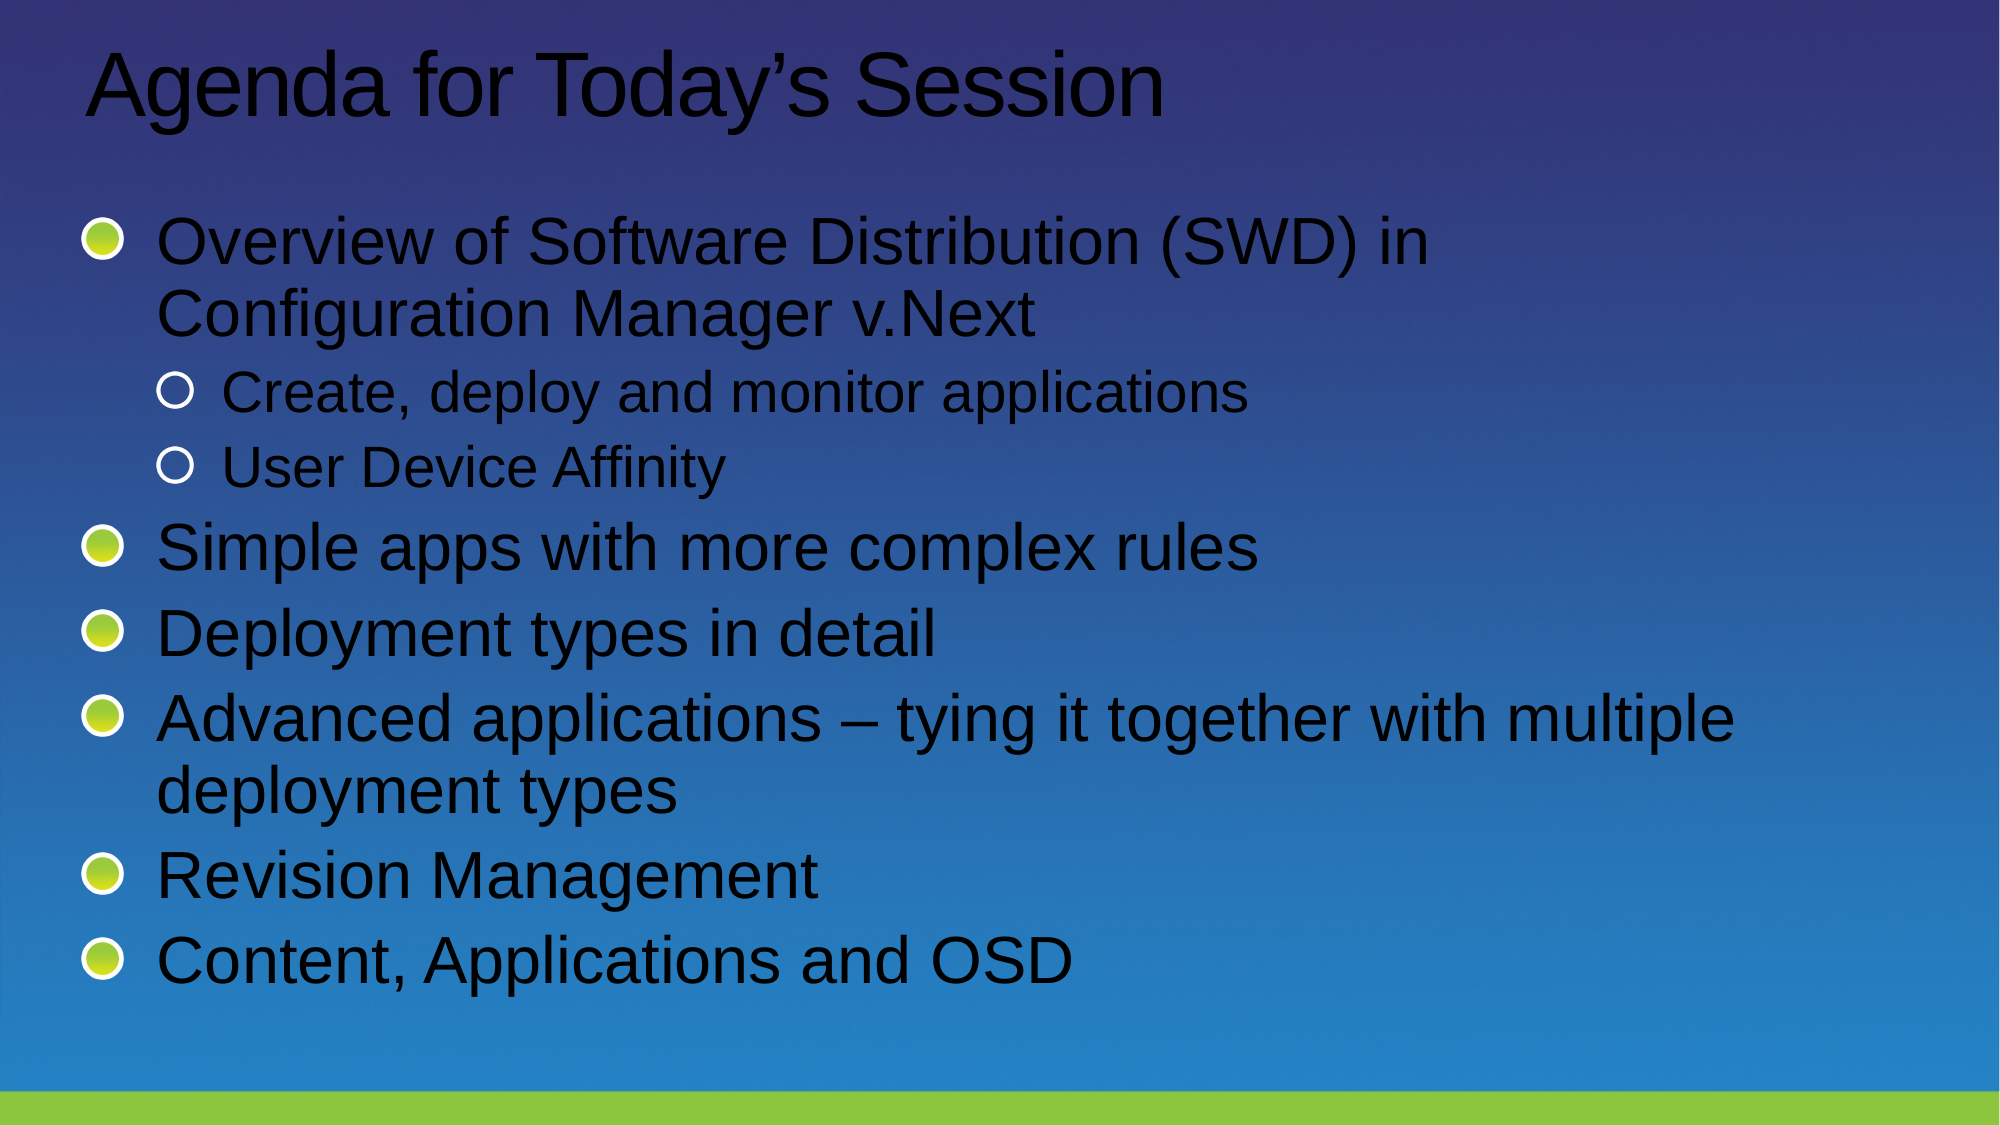

# Agenda for Today’s Session
Overview of Software Distribution (SWD) in
Configuration Manager v.Next
Create, deploy and monitor applications
User Device Affinity
Simple apps with more complex rules
Deployment types in detail
Advanced applications – tying it together with multiple deployment types
Revision Management
Content, Applications and OSD